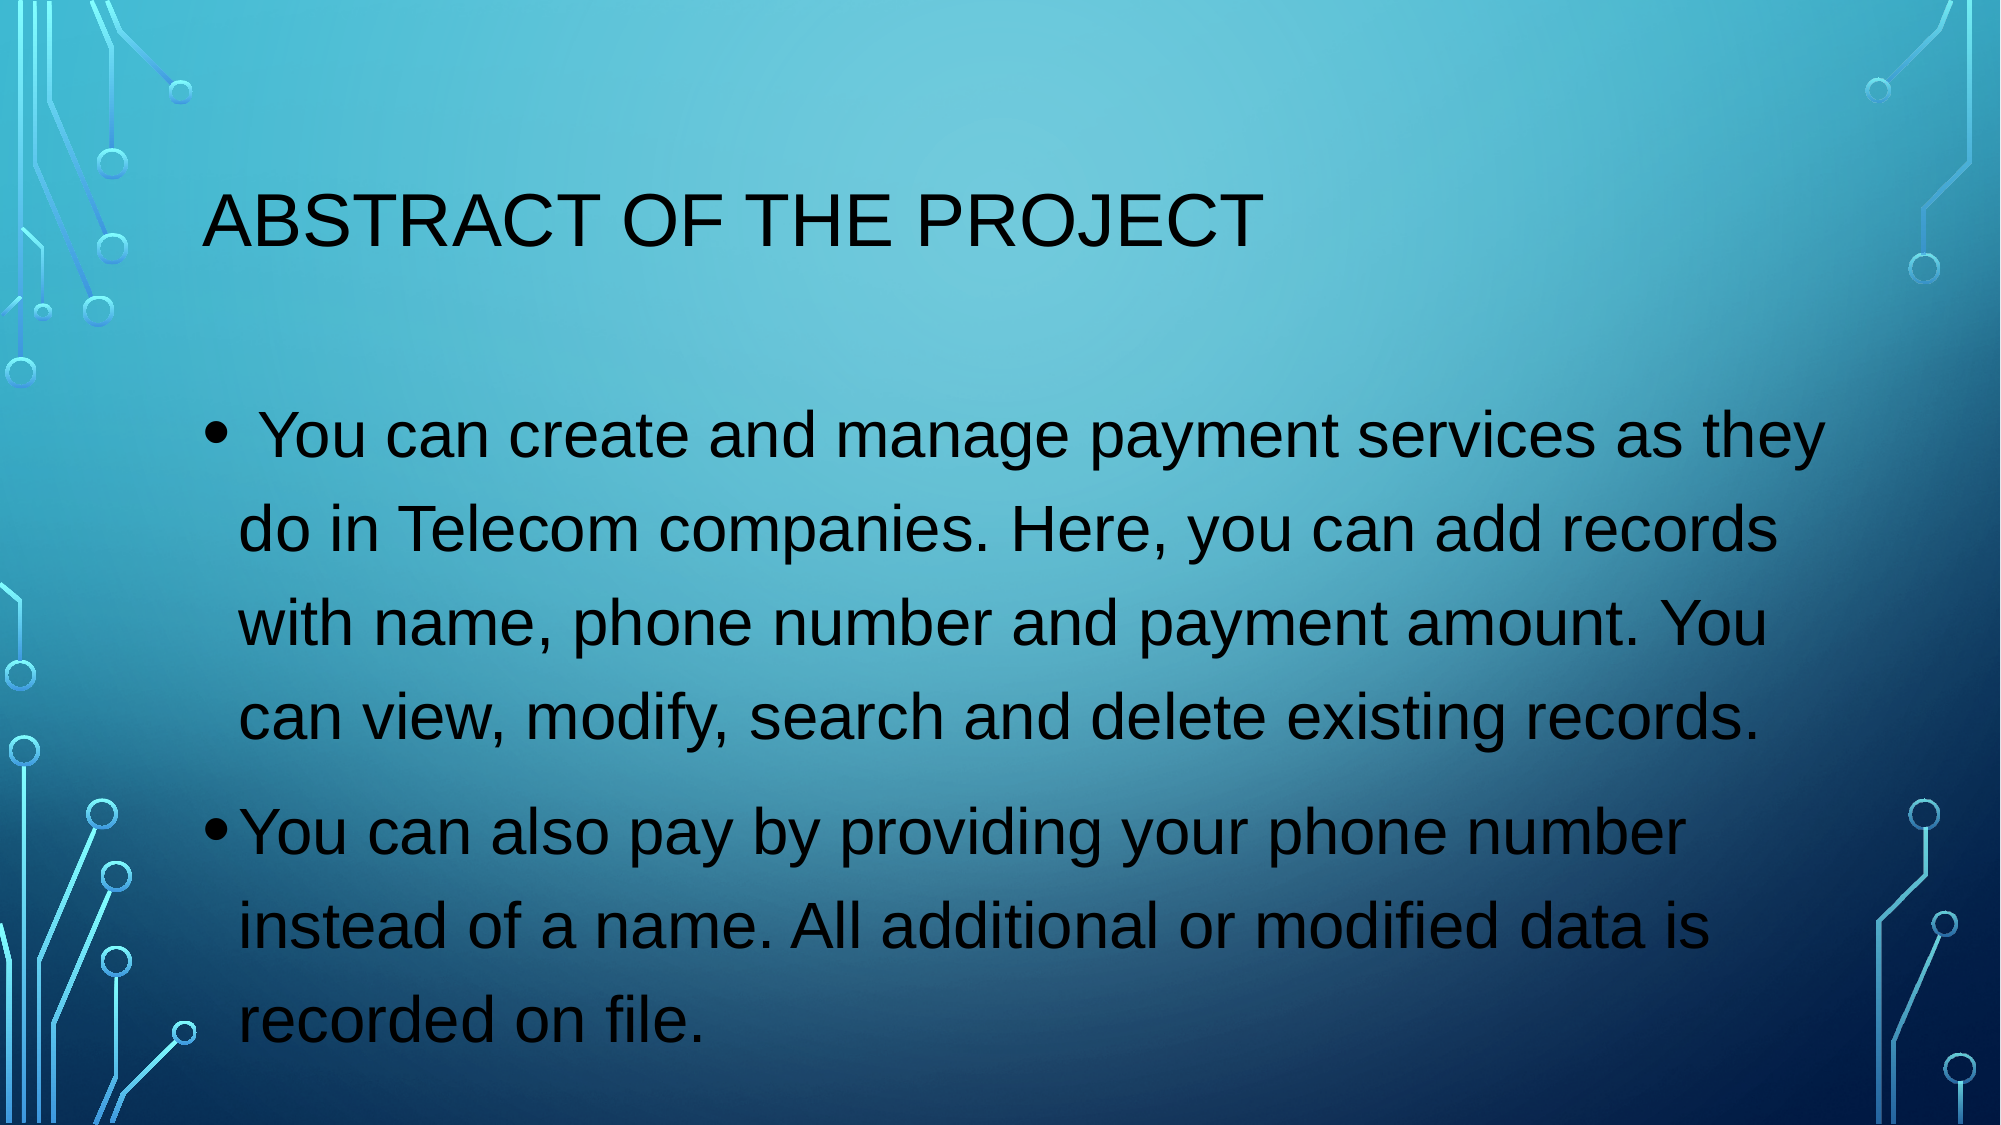

# Abstract of the project
 You can create and manage payment services as they do in Telecom companies. Here, you can add records with name, phone number and payment amount. You can view, modify, search and delete existing records.
You can also pay by providing your phone number instead of a name. All additional or modified data is recorded on file.